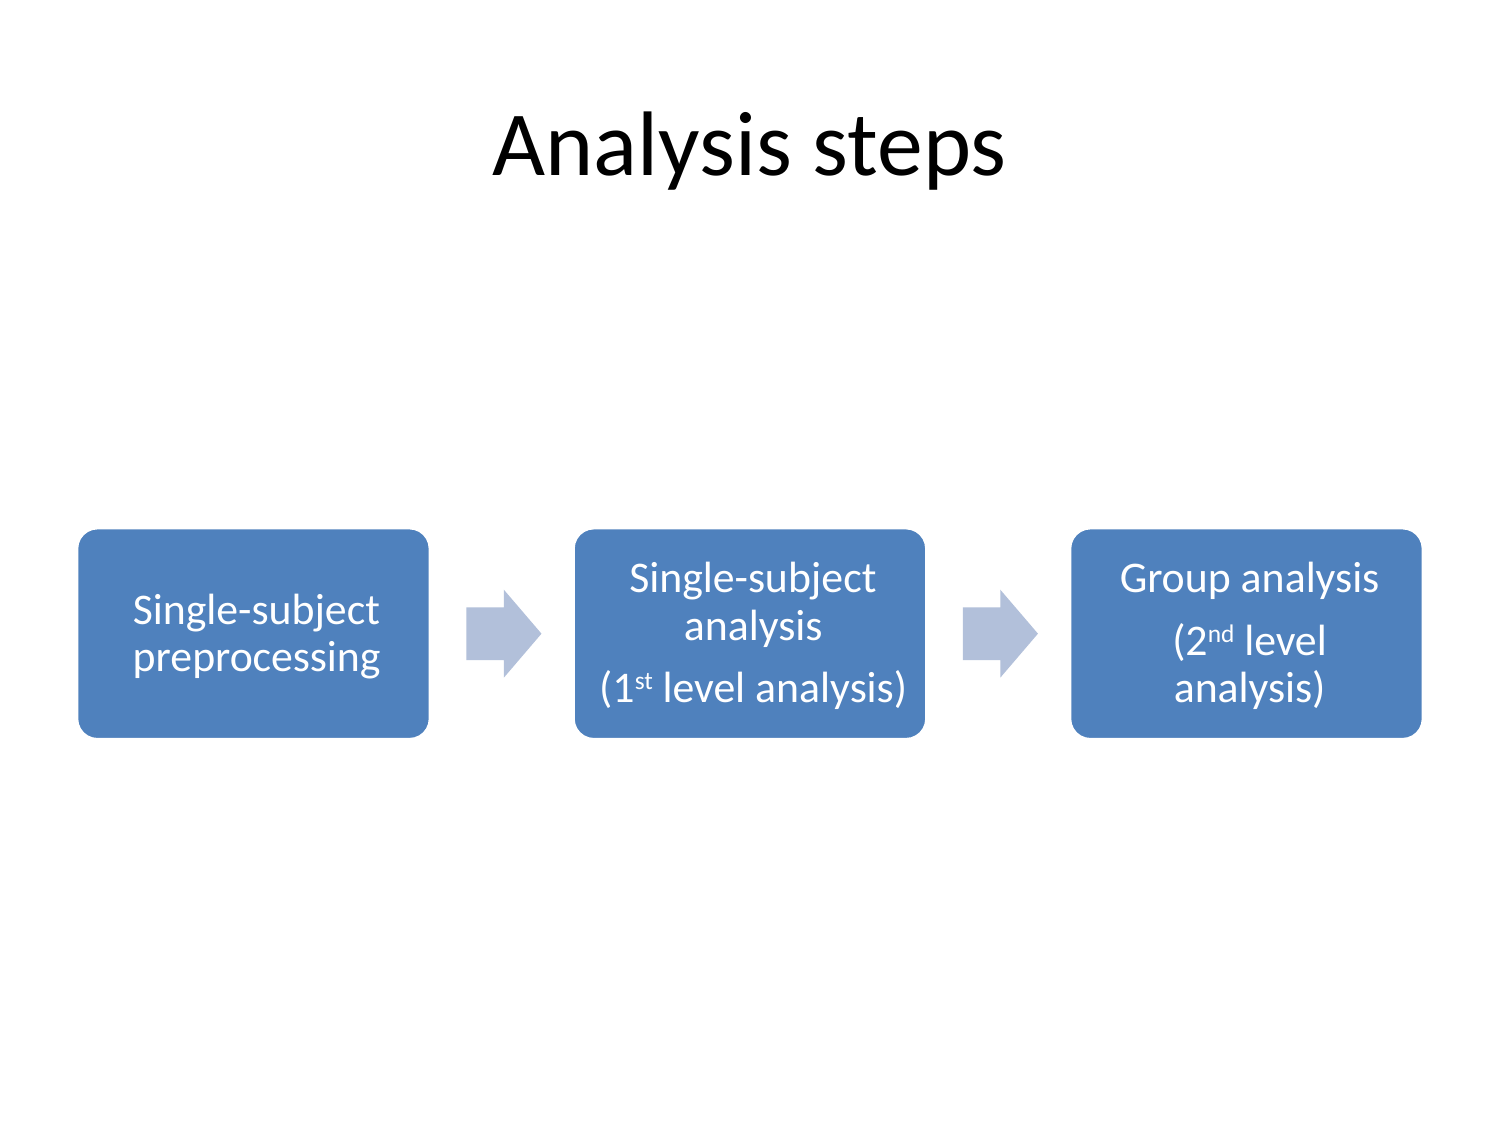

# Analysis steps
Single-subject preprocessing

Single-subject analysis
(1st level analysis)

Group analysis
(2nd level analysis)